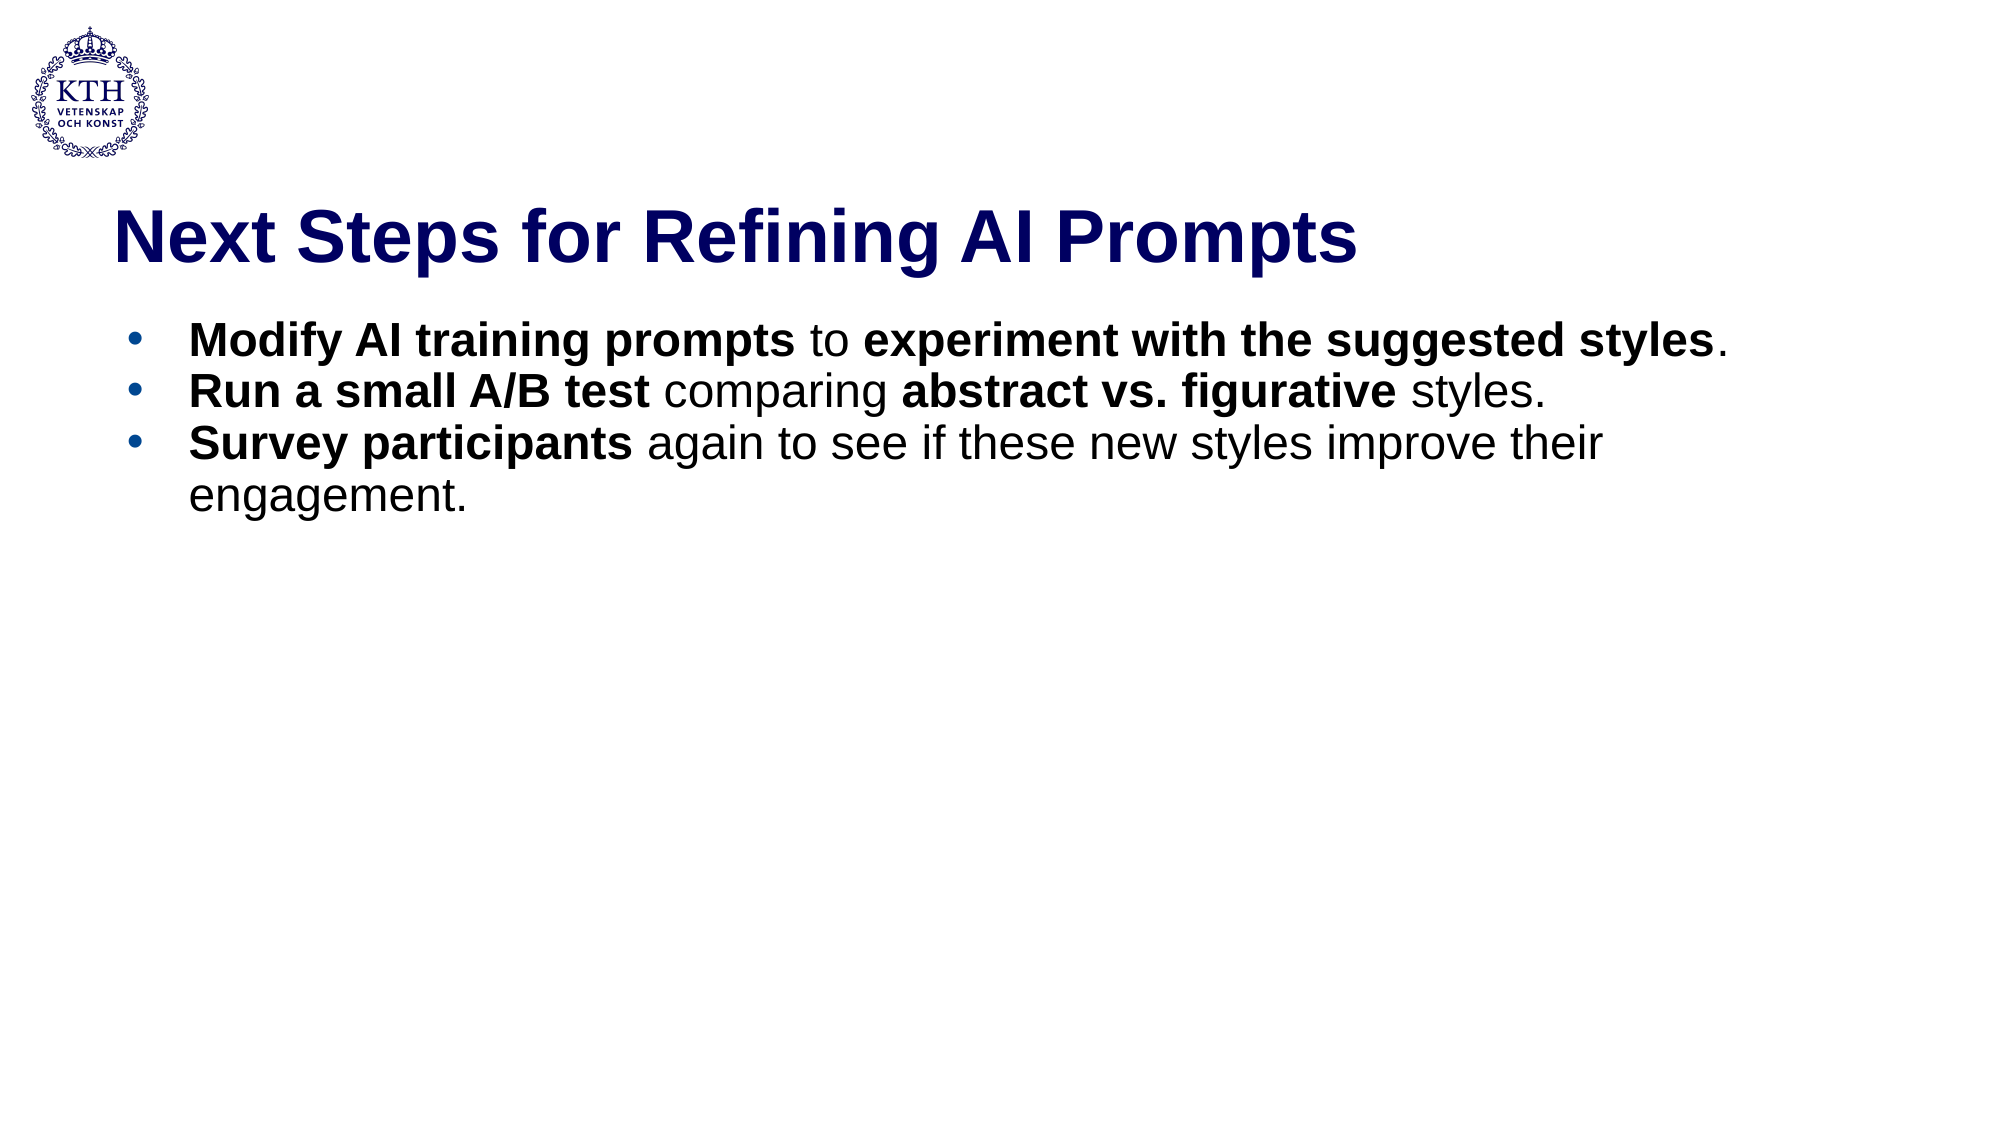

# Next Steps for Refining AI Prompts
Modify AI training prompts to experiment with the suggested styles.
Run a small A/B test comparing abstract vs. figurative styles.
Survey participants again to see if these new styles improve their engagement.